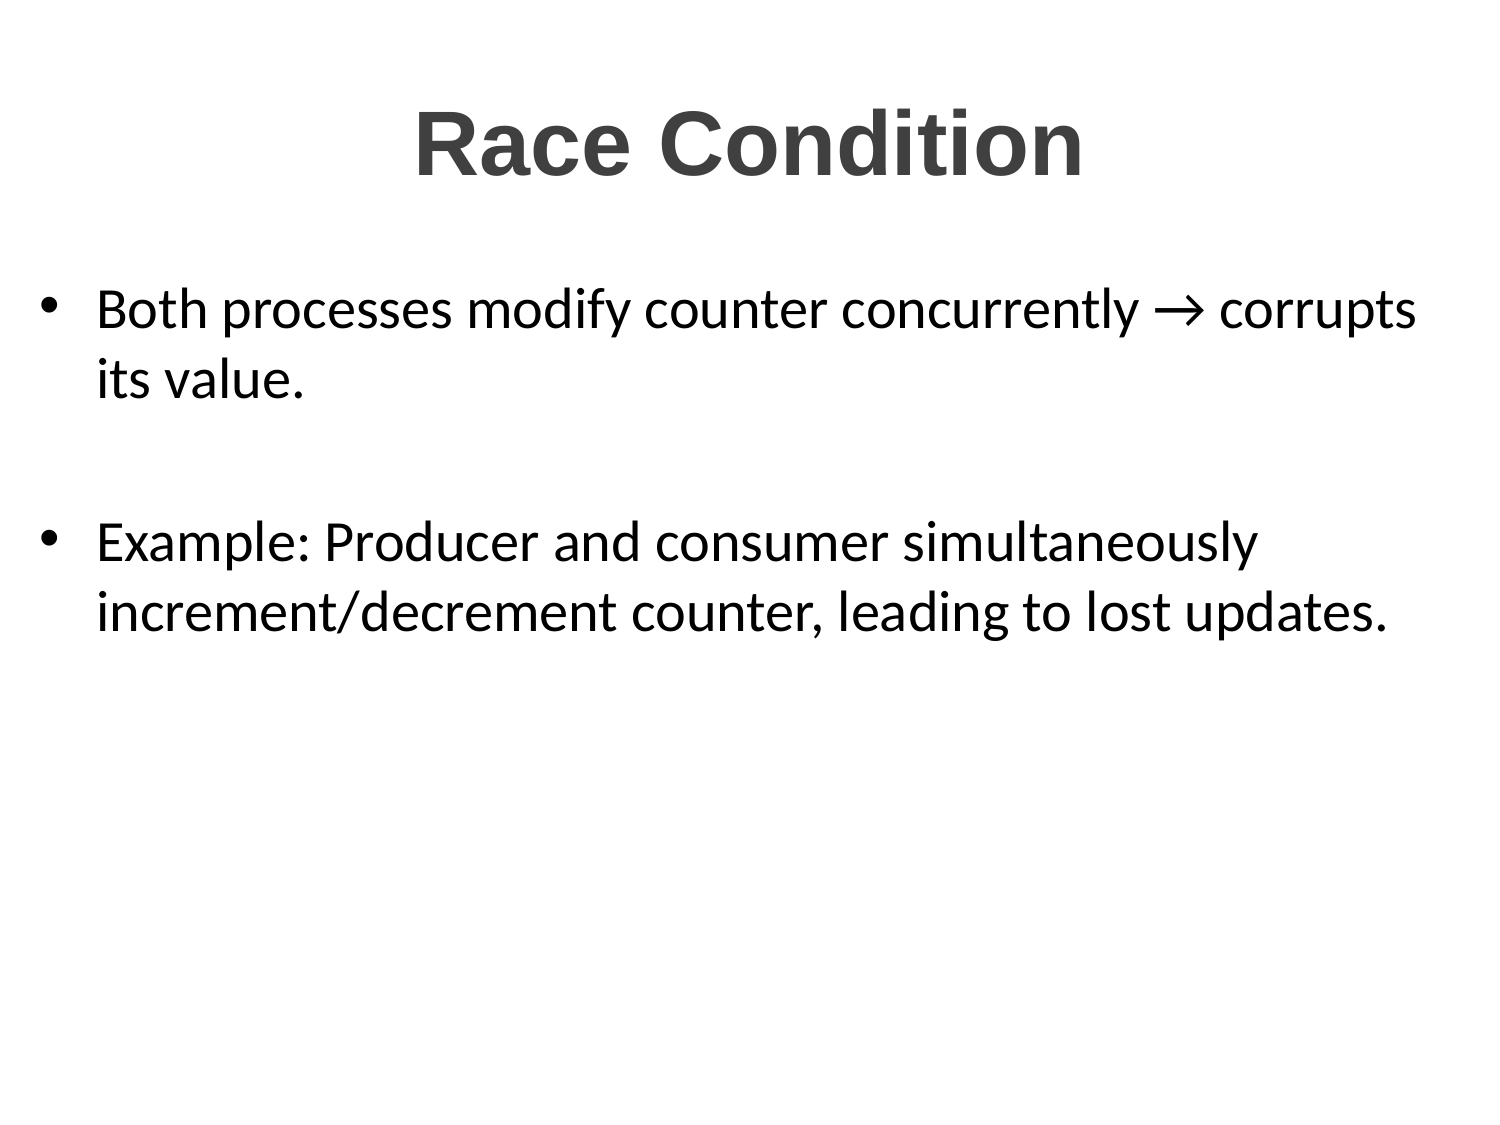

# Race Condition
Both processes modify counter concurrently → corrupts its value.

Example: Producer and consumer simultaneously increment/decrement counter, leading to lost updates.